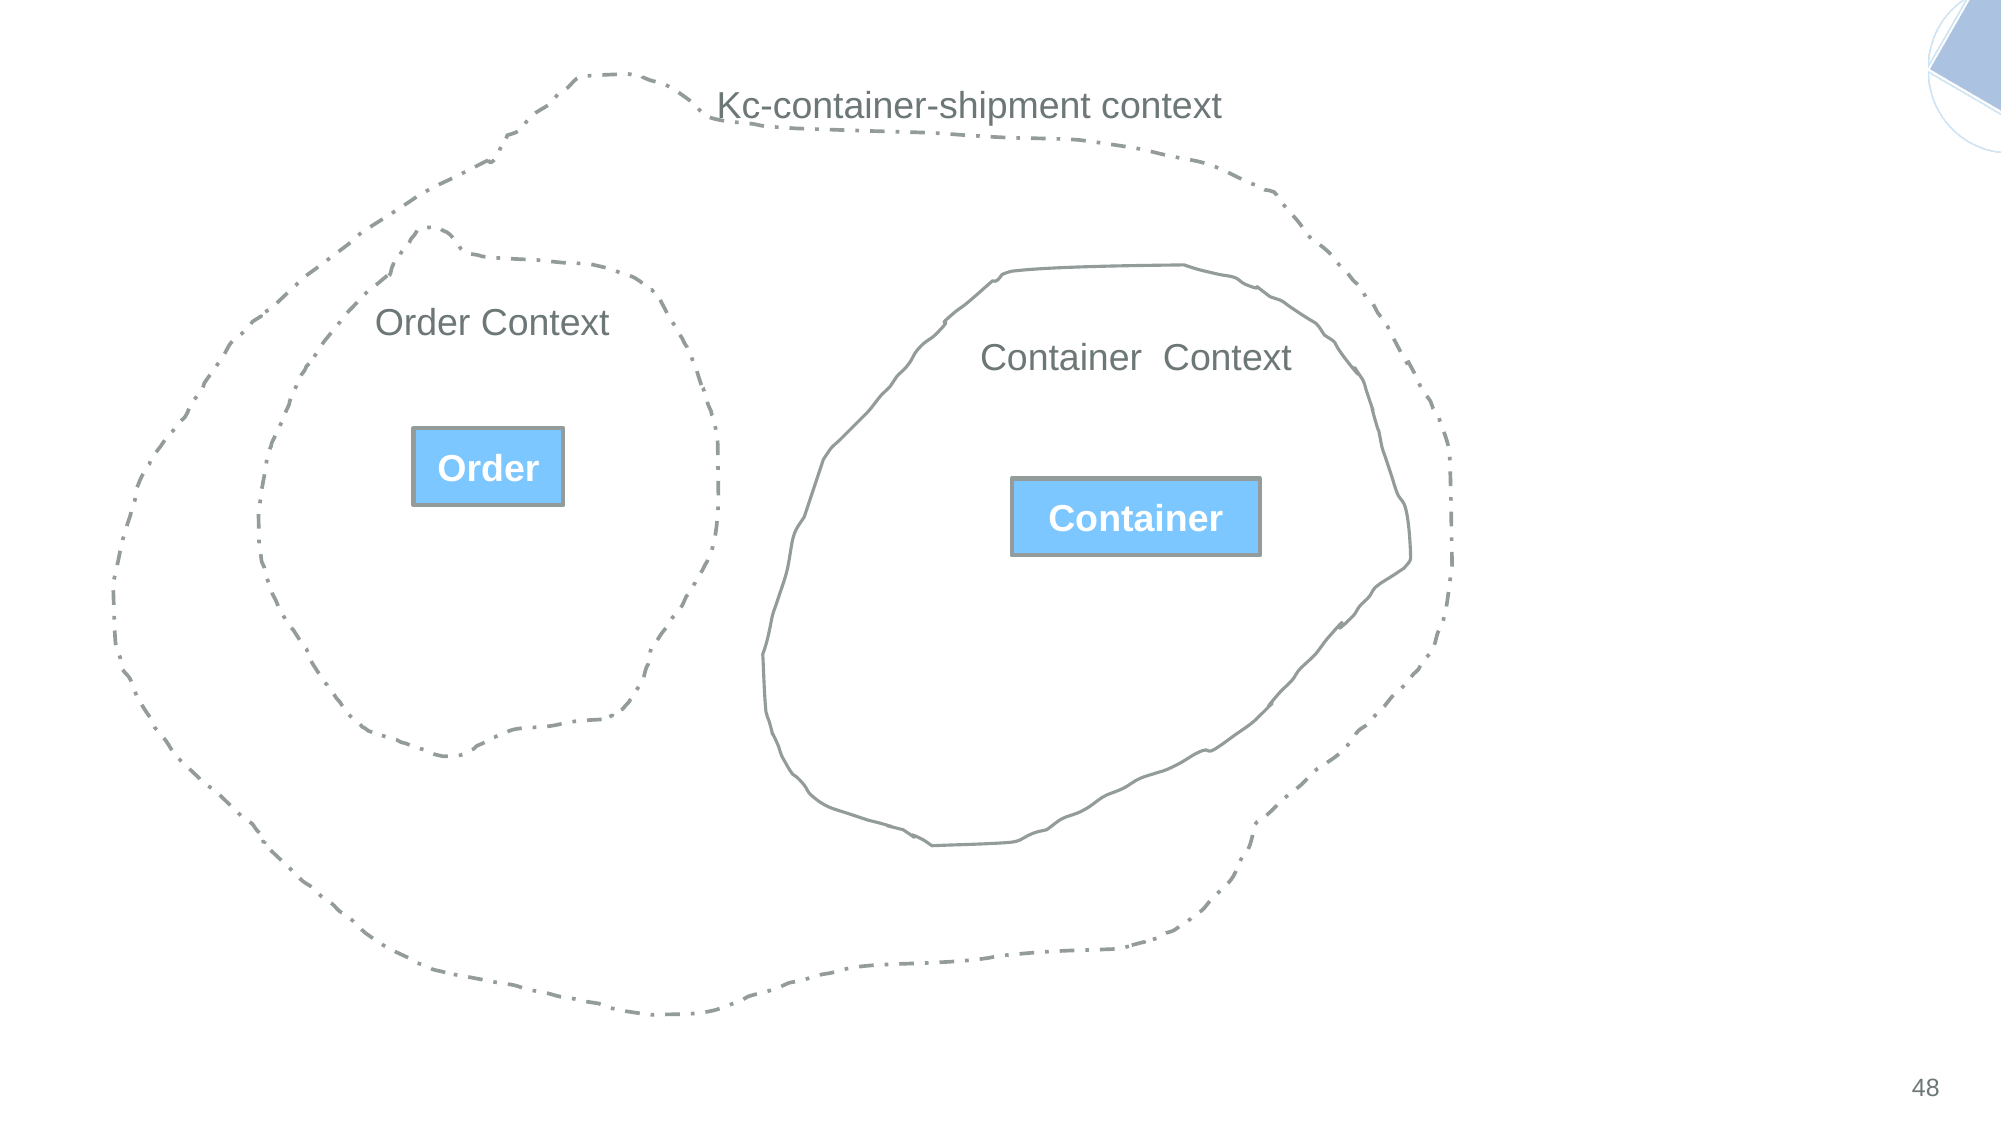

Kc-container-shipment context

Order Context
Container  Context
Order
Container
48